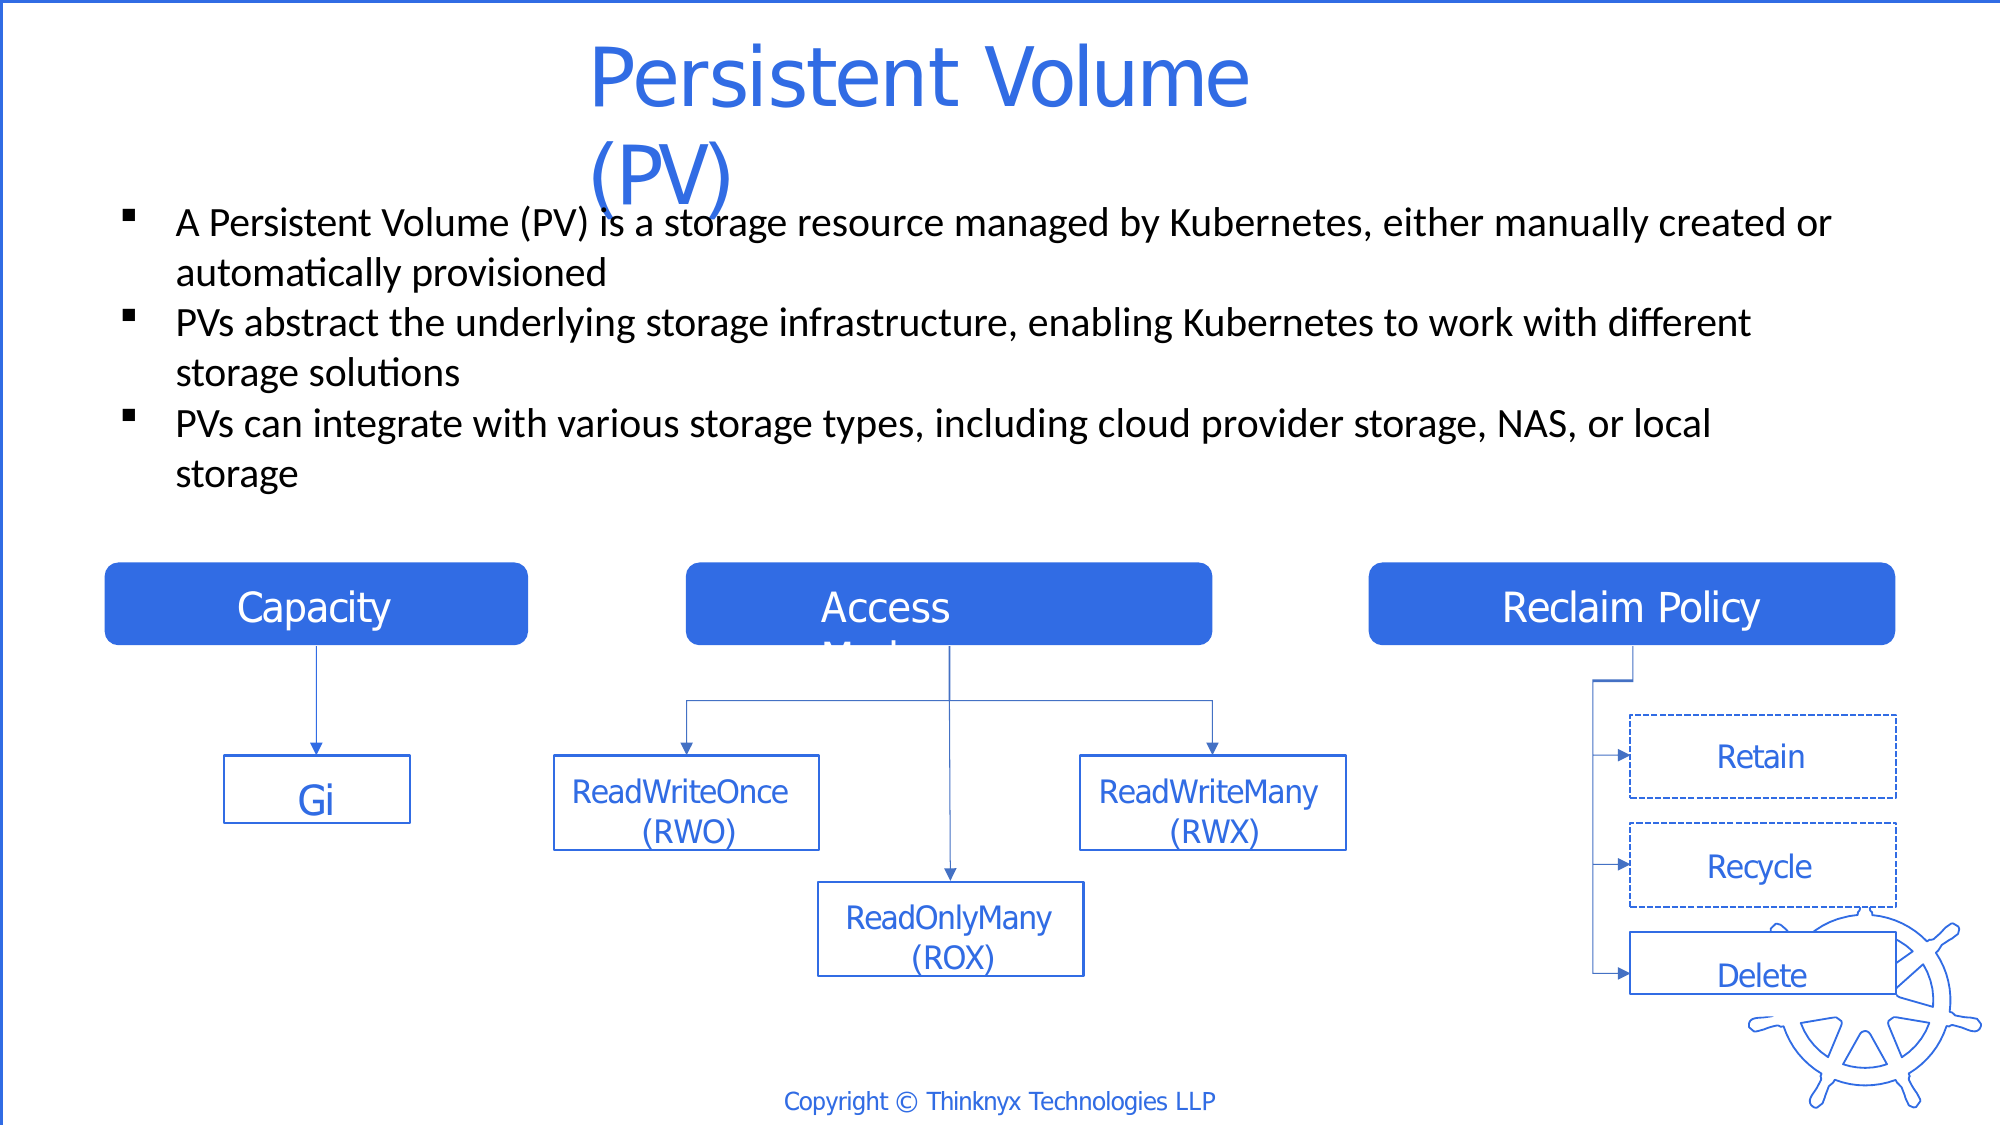

# Persistent Volume (PV)
A Persistent Volume (PV) is a storage resource managed by Kubernetes, either manually created or automatically provisioned
PVs abstract the underlying storage infrastructure, enabling Kubernetes to work with different storage solutions
PVs can integrate with various storage types, including cloud provider storage, NAS, or local storage

Capacity
Access Modes
Reclaim Policy

Retain
Gi
ReadWriteOnce (RWO)
ReadWriteMany (RWX)

Recycle
ReadOnlyMany (ROX)

Delete
Copyright © Thinknyx Technologies LLP